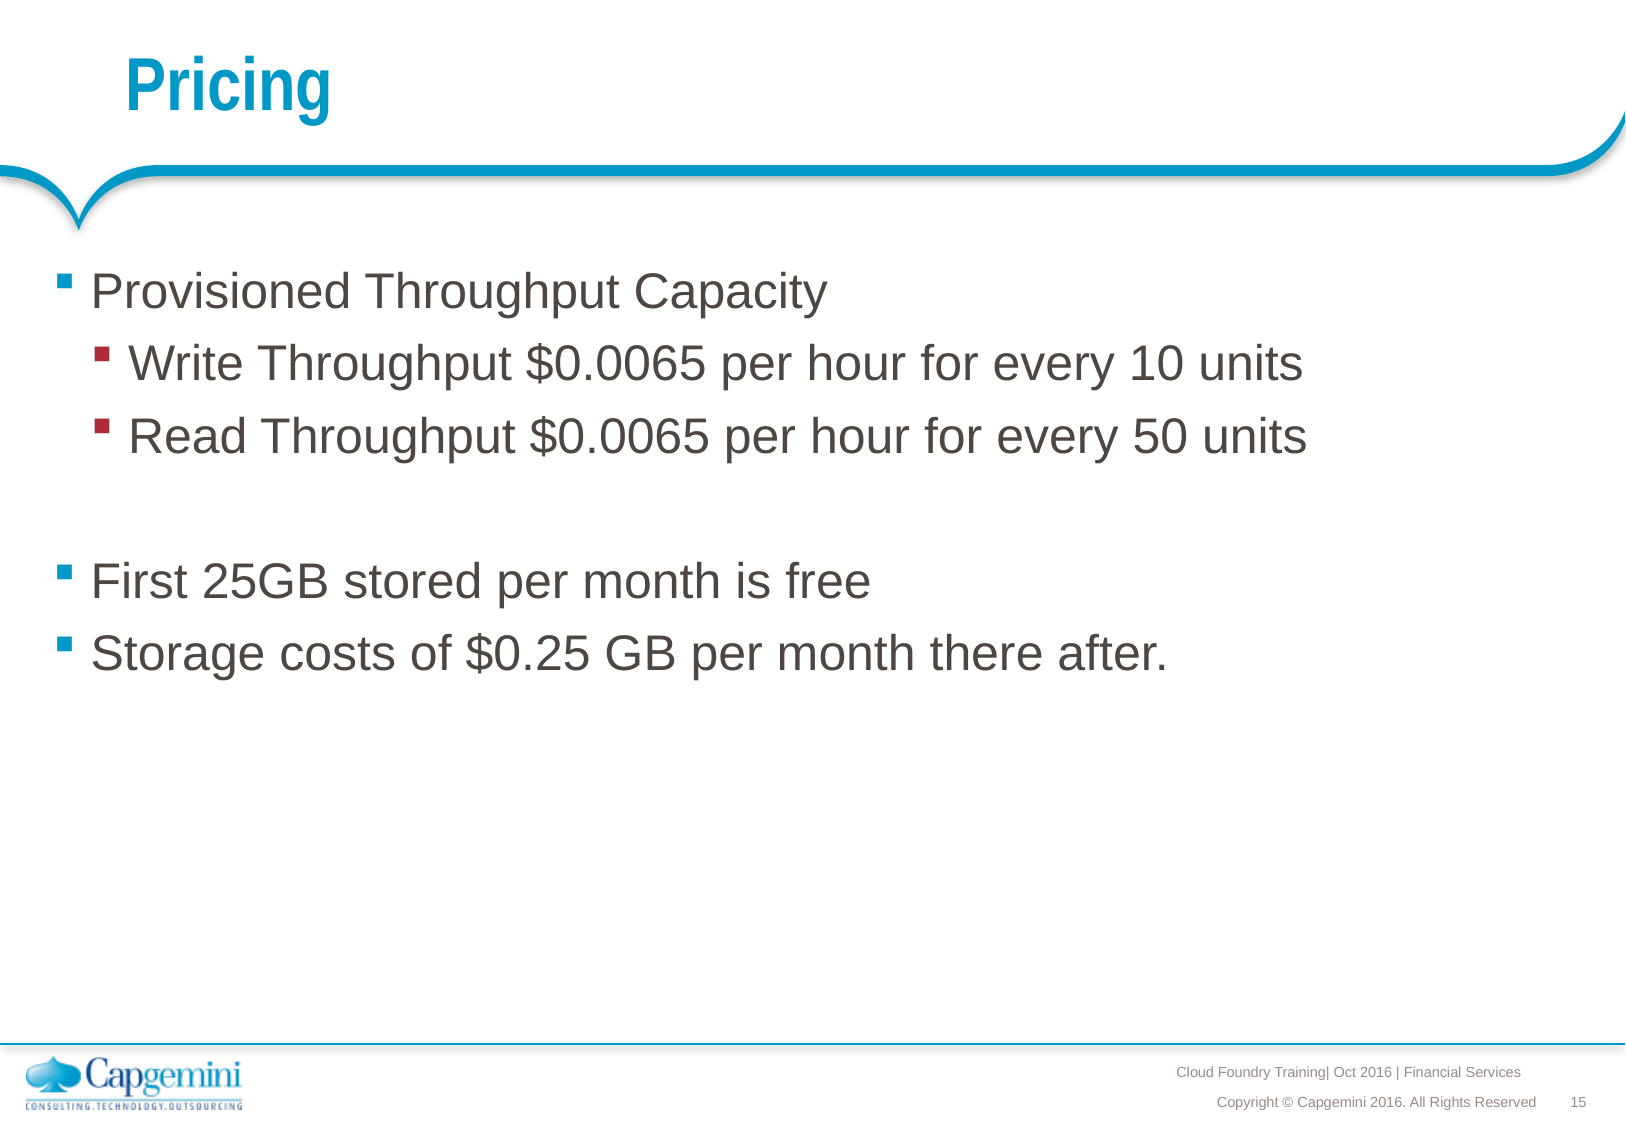

# Pricing
Provisioned Throughput Capacity
Write Throughput $0.0065 per hour for every 10 units
Read Throughput $0.0065 per hour for every 50 units

First 25GB stored per month is free
Storage costs of $0.25 GB per month there after.